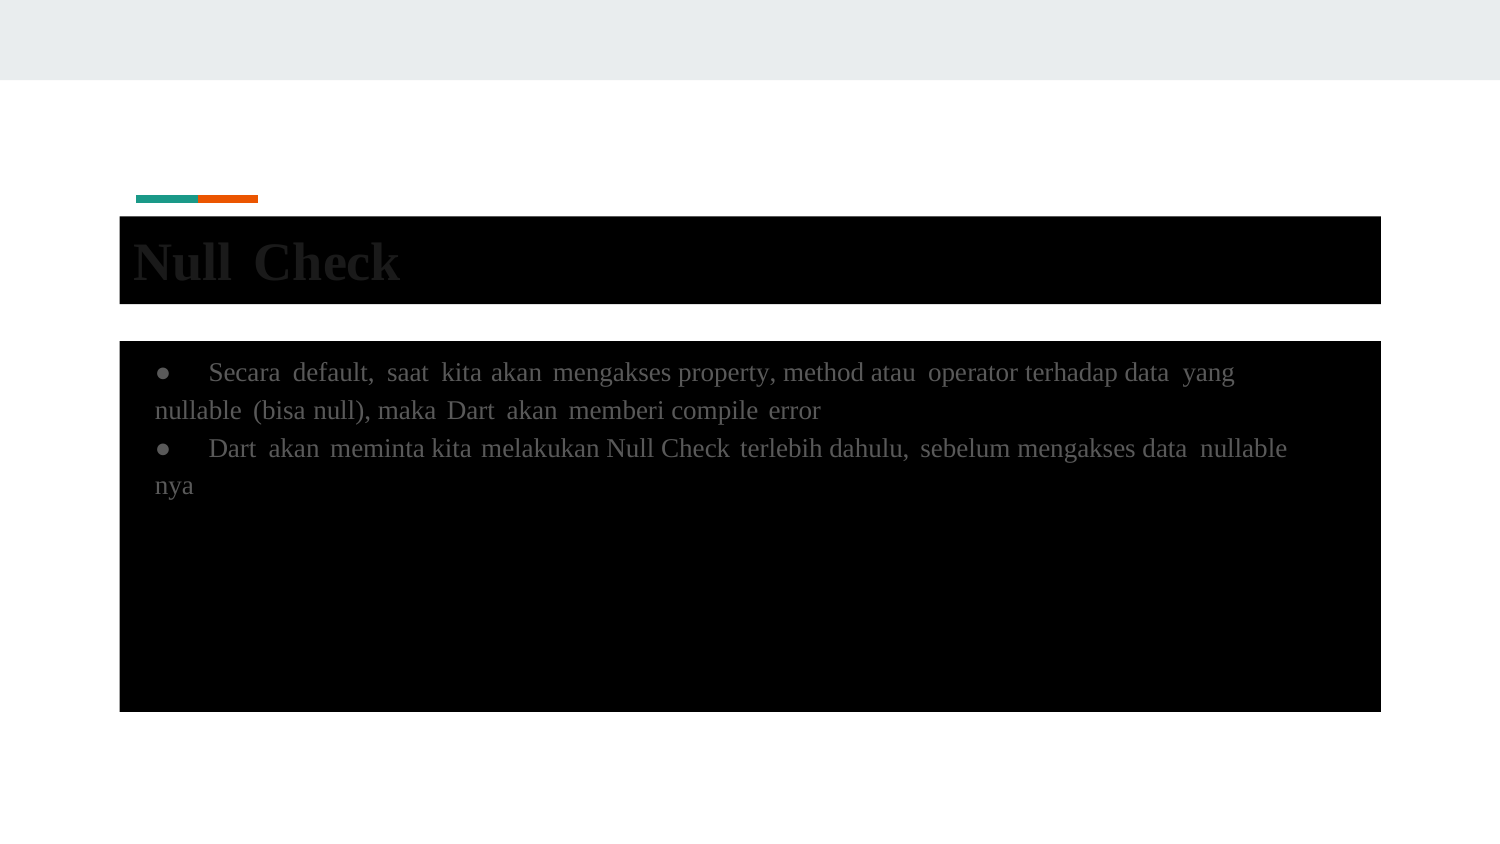

Null Check

●	Secara default, saat kita akan mengakses property, method atau operator terhadap data yang
nullable (bisa null), maka Dart akan memberi compile error
●	Dart akan meminta kita melakukan Null Check terlebih dahulu, sebelum mengakses data nullable
nya